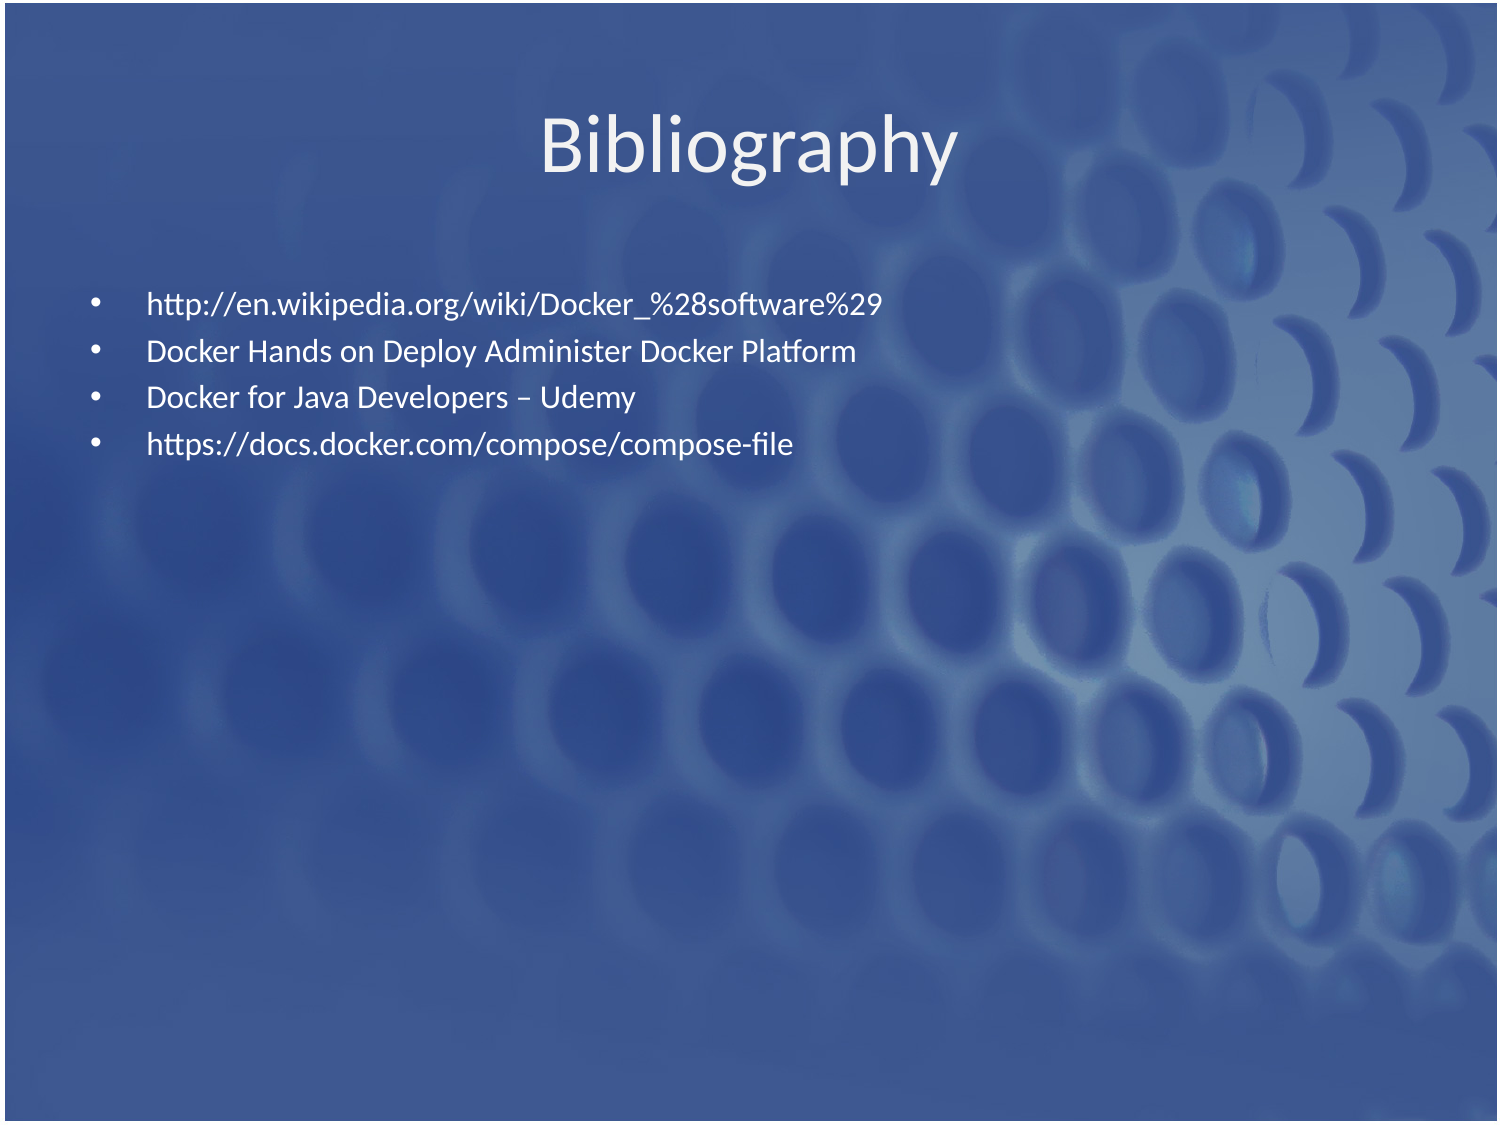

# Bibliography
http://en.wikipedia.org/wiki/Docker_%28software%29
Docker Hands on Deploy Administer Docker Platform
Docker for Java Developers – Udemy
https://docs.docker.com/compose/compose-file